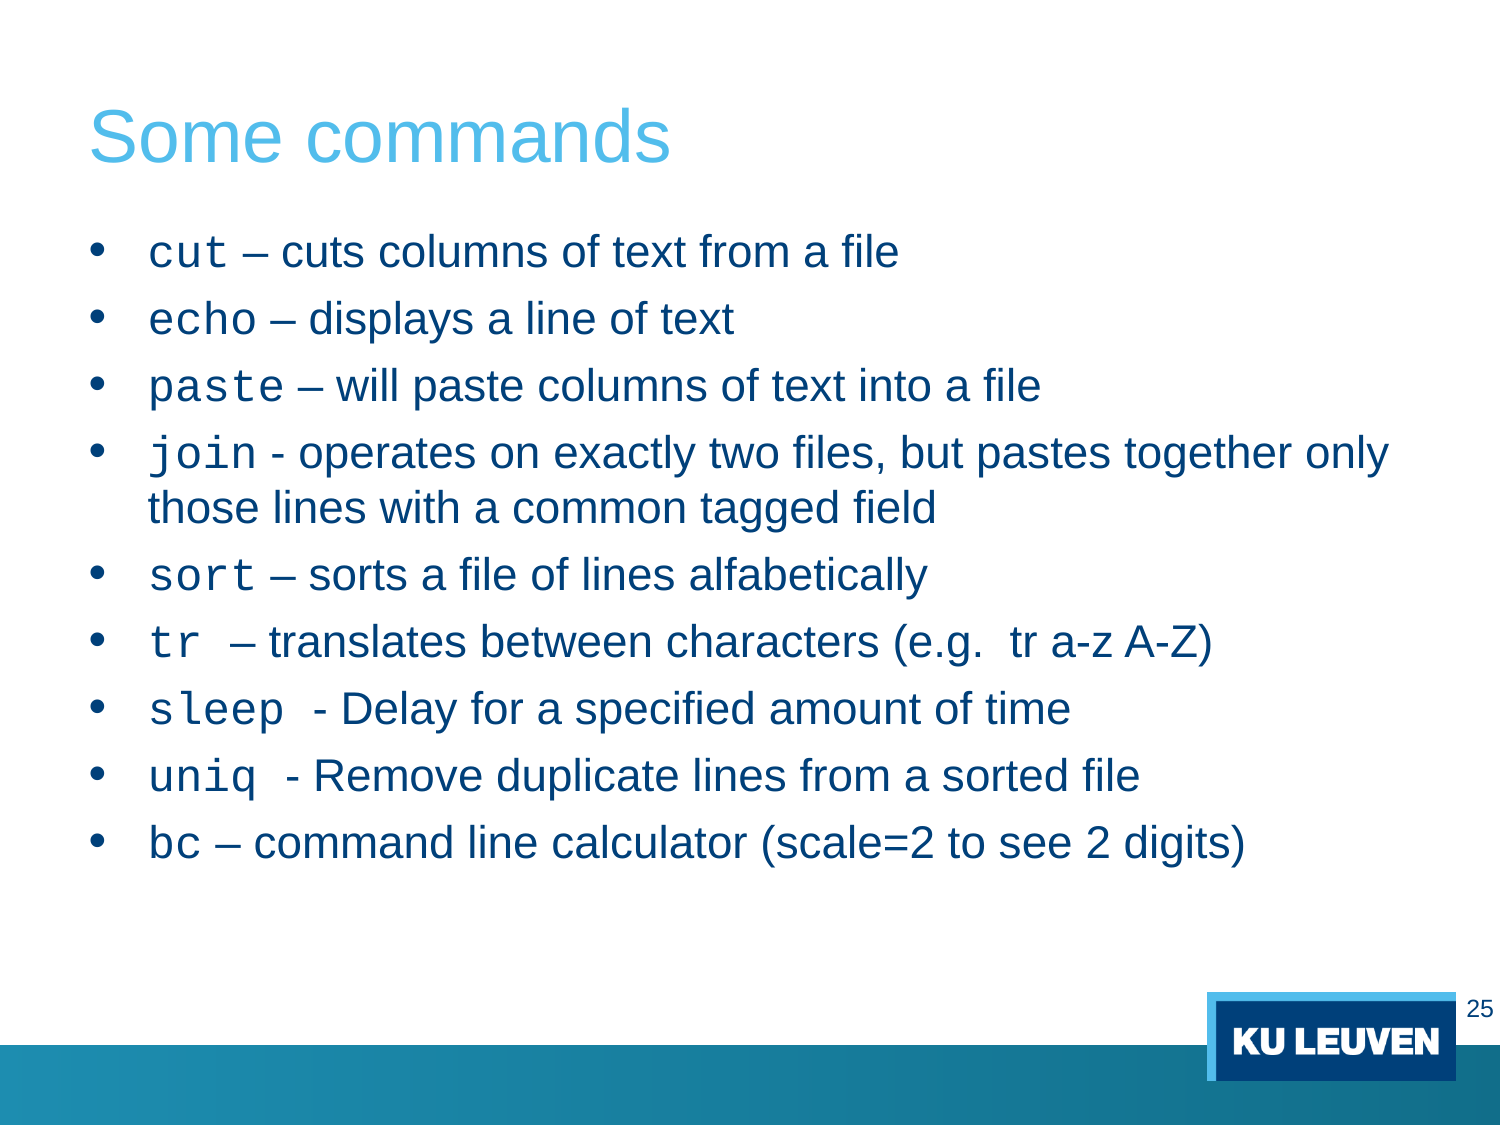

# Some commands
cut – cuts columns of text from a file
echo – displays a line of text
paste – will paste columns of text into a file
join - operates on exactly two files, but pastes together only those lines with a common tagged field
sort – sorts a file of lines alfabetically
tr – translates between characters (e.g.  tr a-z A-Z)
sleep - Delay for a specified amount of time
uniq - Remove duplicate lines from a sorted file
bc – command line calculator (scale=2 to see 2 digits)

25